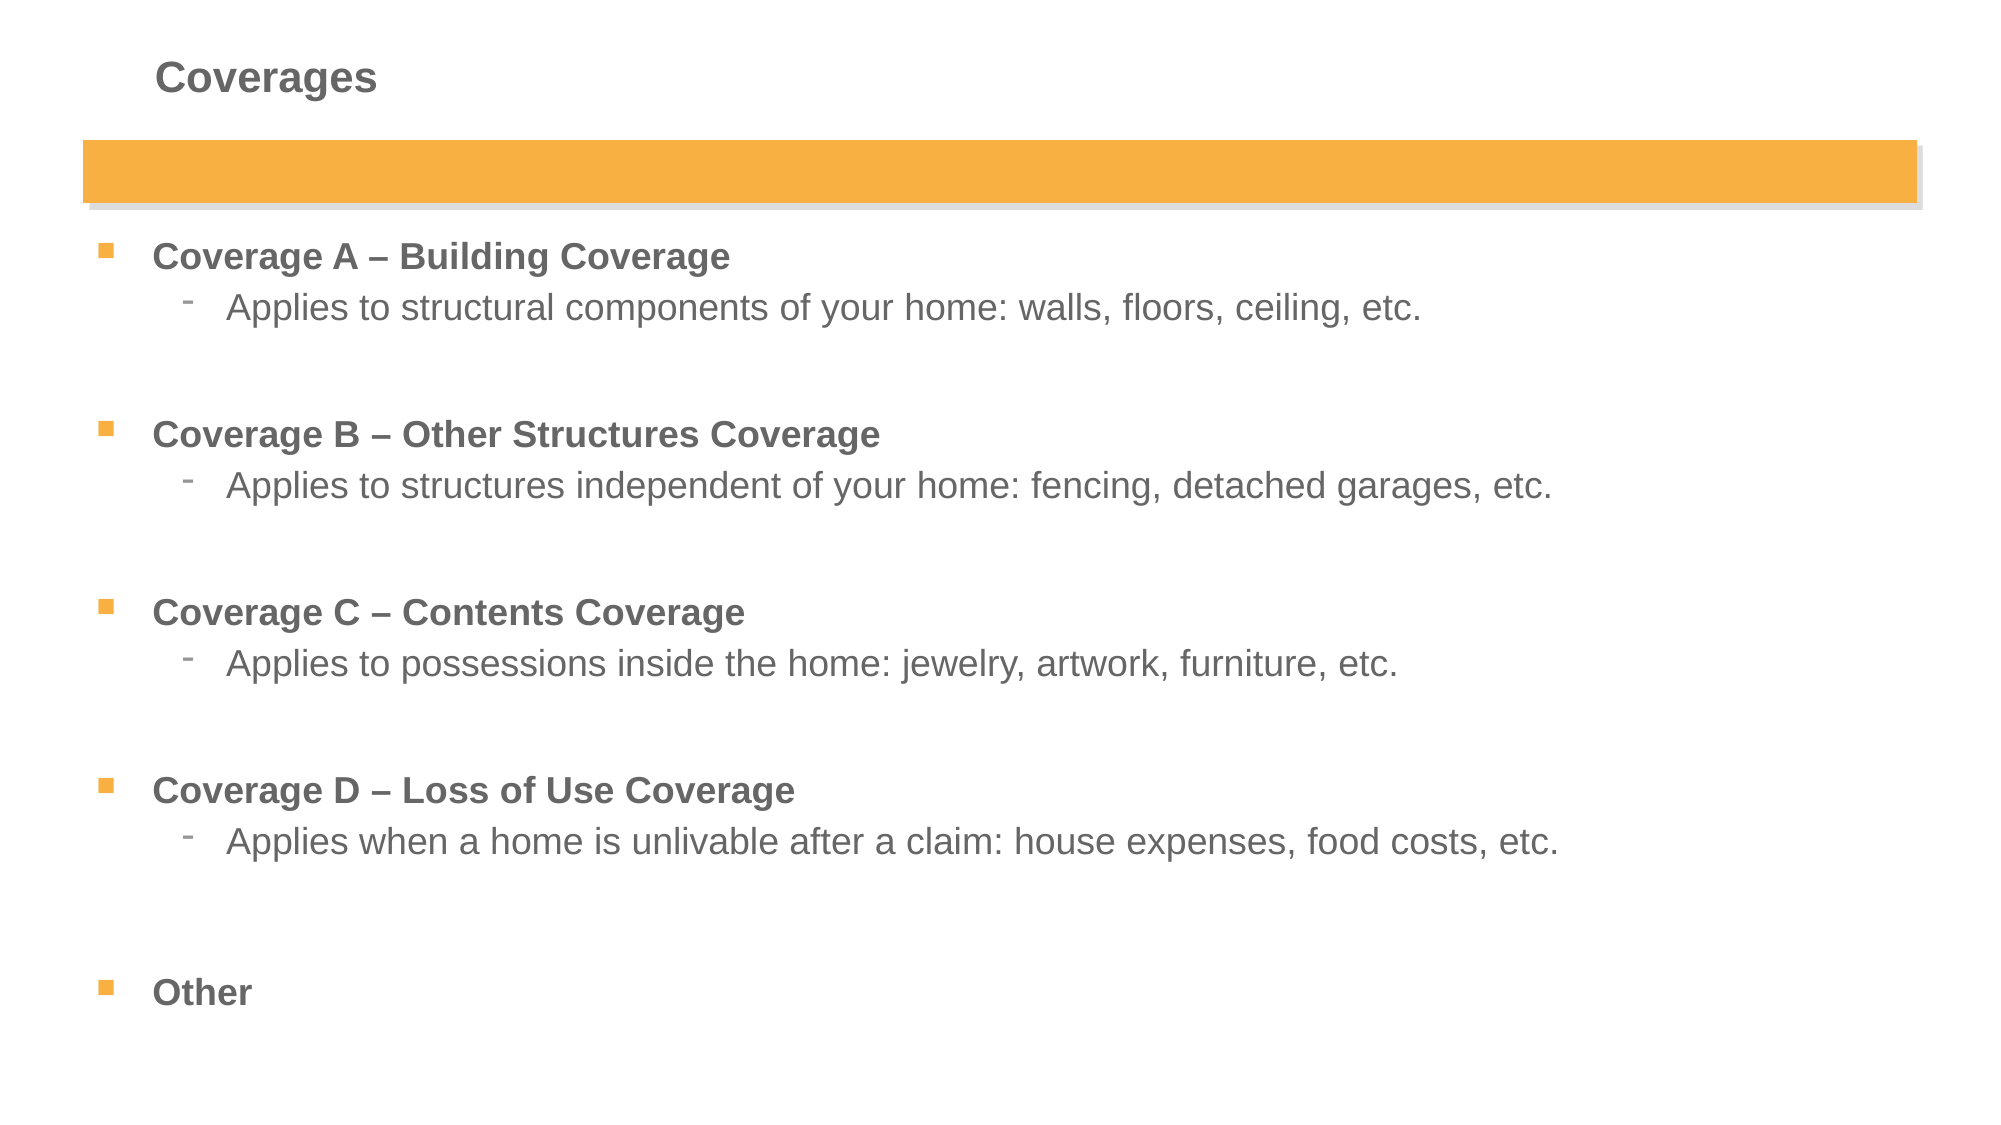

# Coverages

Coverage A – Building Coverage
Applies to structural components of your home: walls, floors, ceiling, etc.

Coverage B – Other Structures Coverage
Applies to structures independent of your home: fencing, detached garages, etc.

Coverage C – Contents Coverage
Applies to possessions inside the home: jewelry, artwork, furniture, etc.

Coverage D – Loss of Use Coverage
Applies when a home is unlivable after a claim: house expenses, food costs, etc.

Other